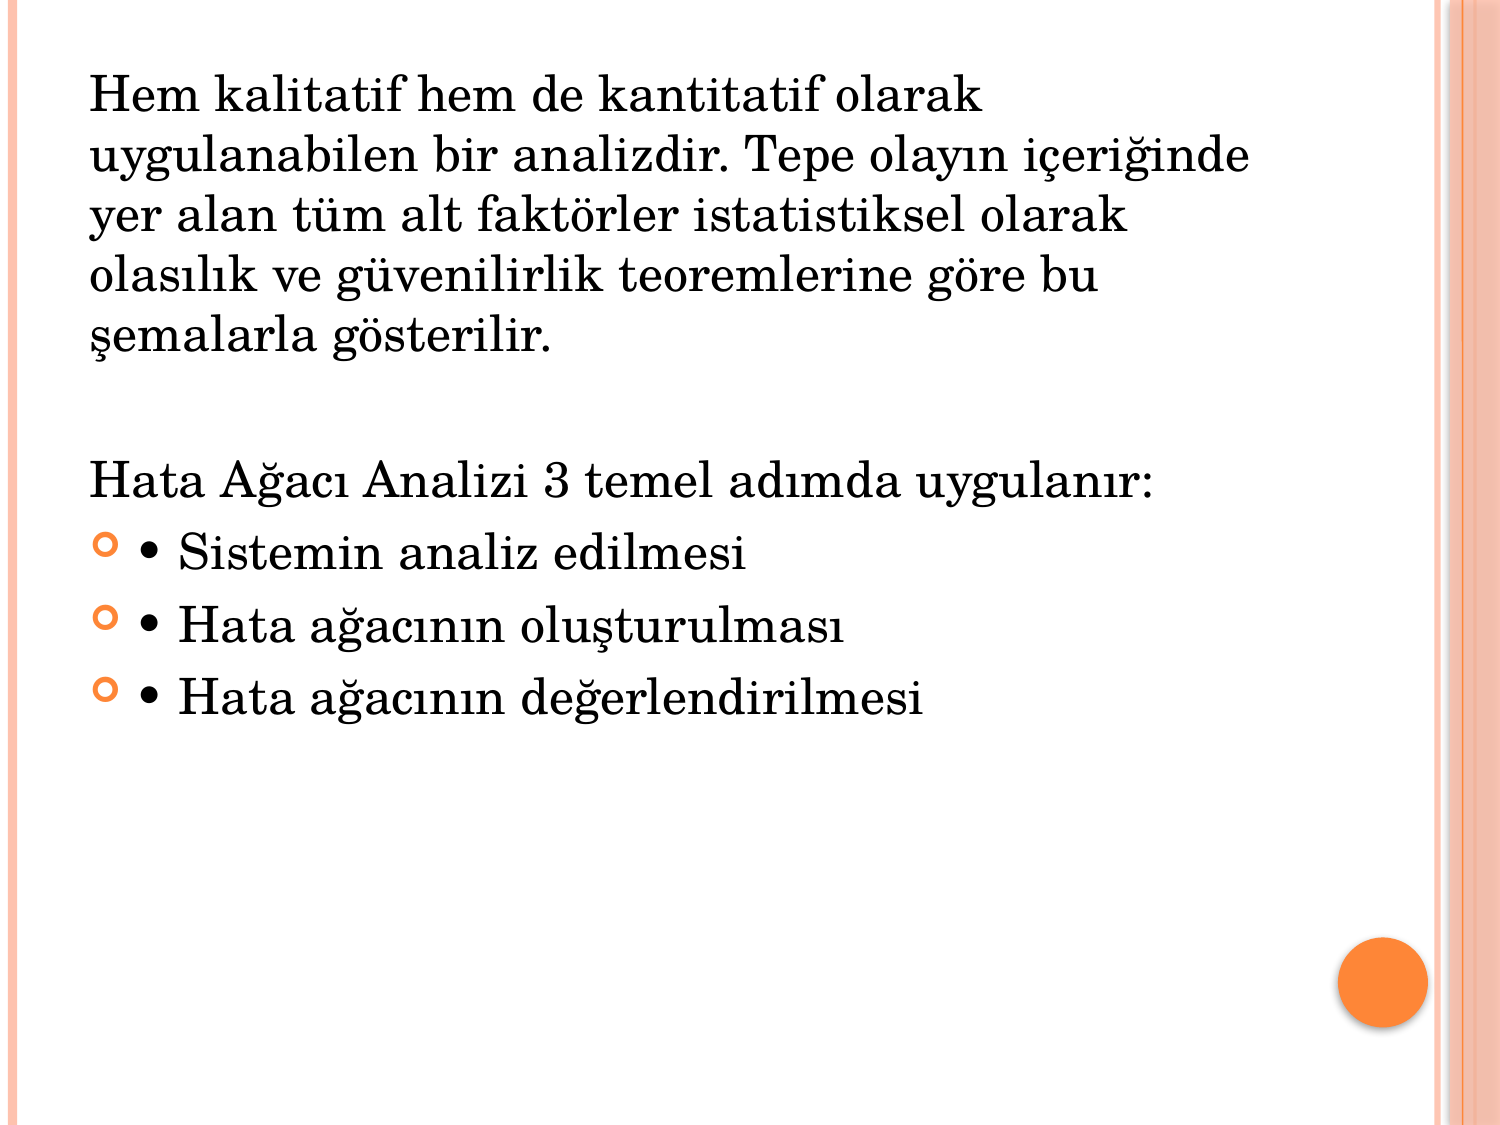

Hem kalitatif hem de kantitatif olarak uygulanabilen bir analizdir. Tepe olayın içeriğinde yer alan tüm alt faktörler istatistiksel olarak olasılık ve güvenilirlik teoremlerine göre bu şemalarla gösterilir.

Hata Ağacı Analizi 3 temel adımda uygulanır:
• Sistemin analiz edilmesi
• Hata ağacının oluşturulması
• Hata ağacının değerlendirilmesi